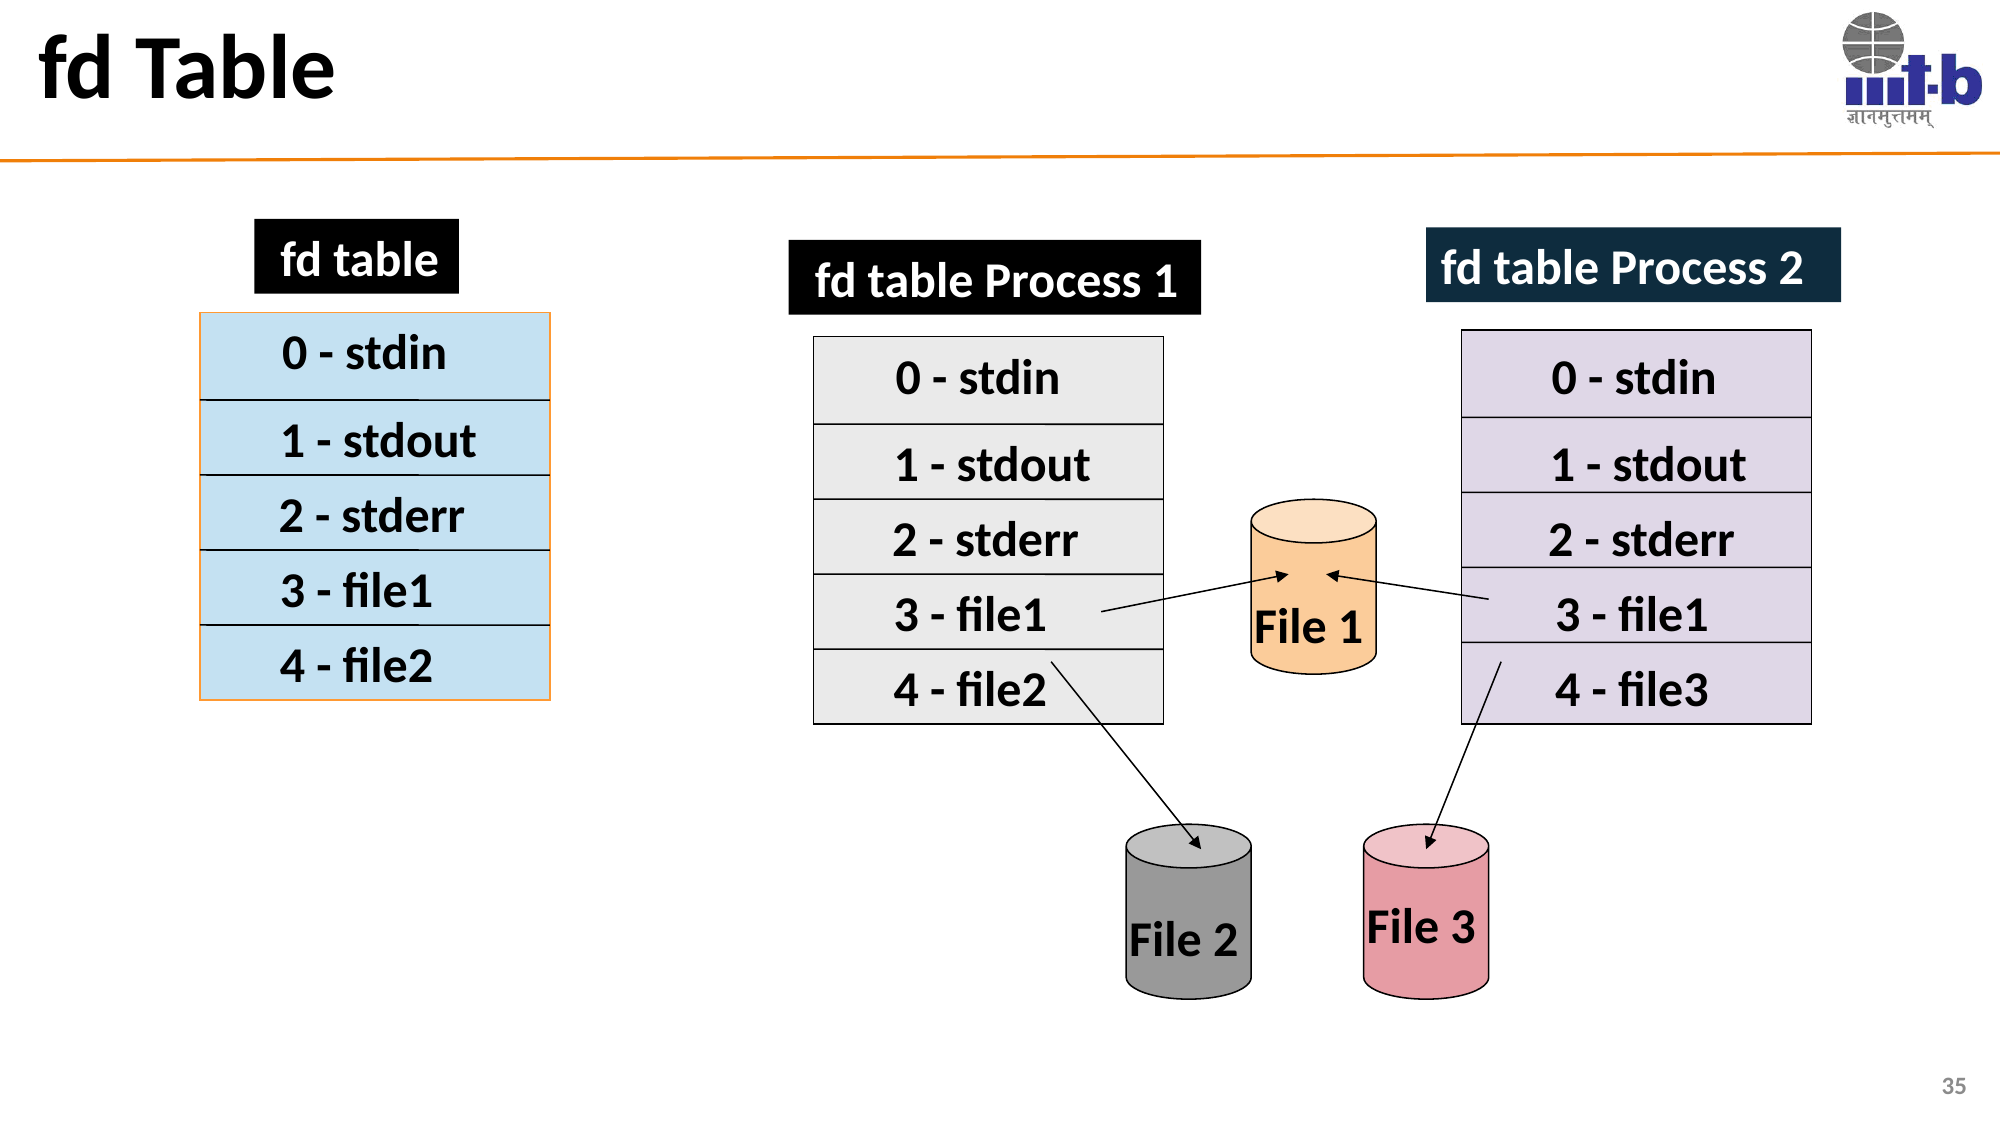

# fd Table
 fd table
fd table Process 2
 fd table Process 1

0 - stdin

0 - stdin
0 - stdin

1 - stdout

1 - stdout
1 - stdout

2 - stderr

2 - stderr

2 - stderr

3 - file1

3 - file1

3 - file1
File 1

4 - file2

4 - file2
4 - file3

File 3
File 2
35